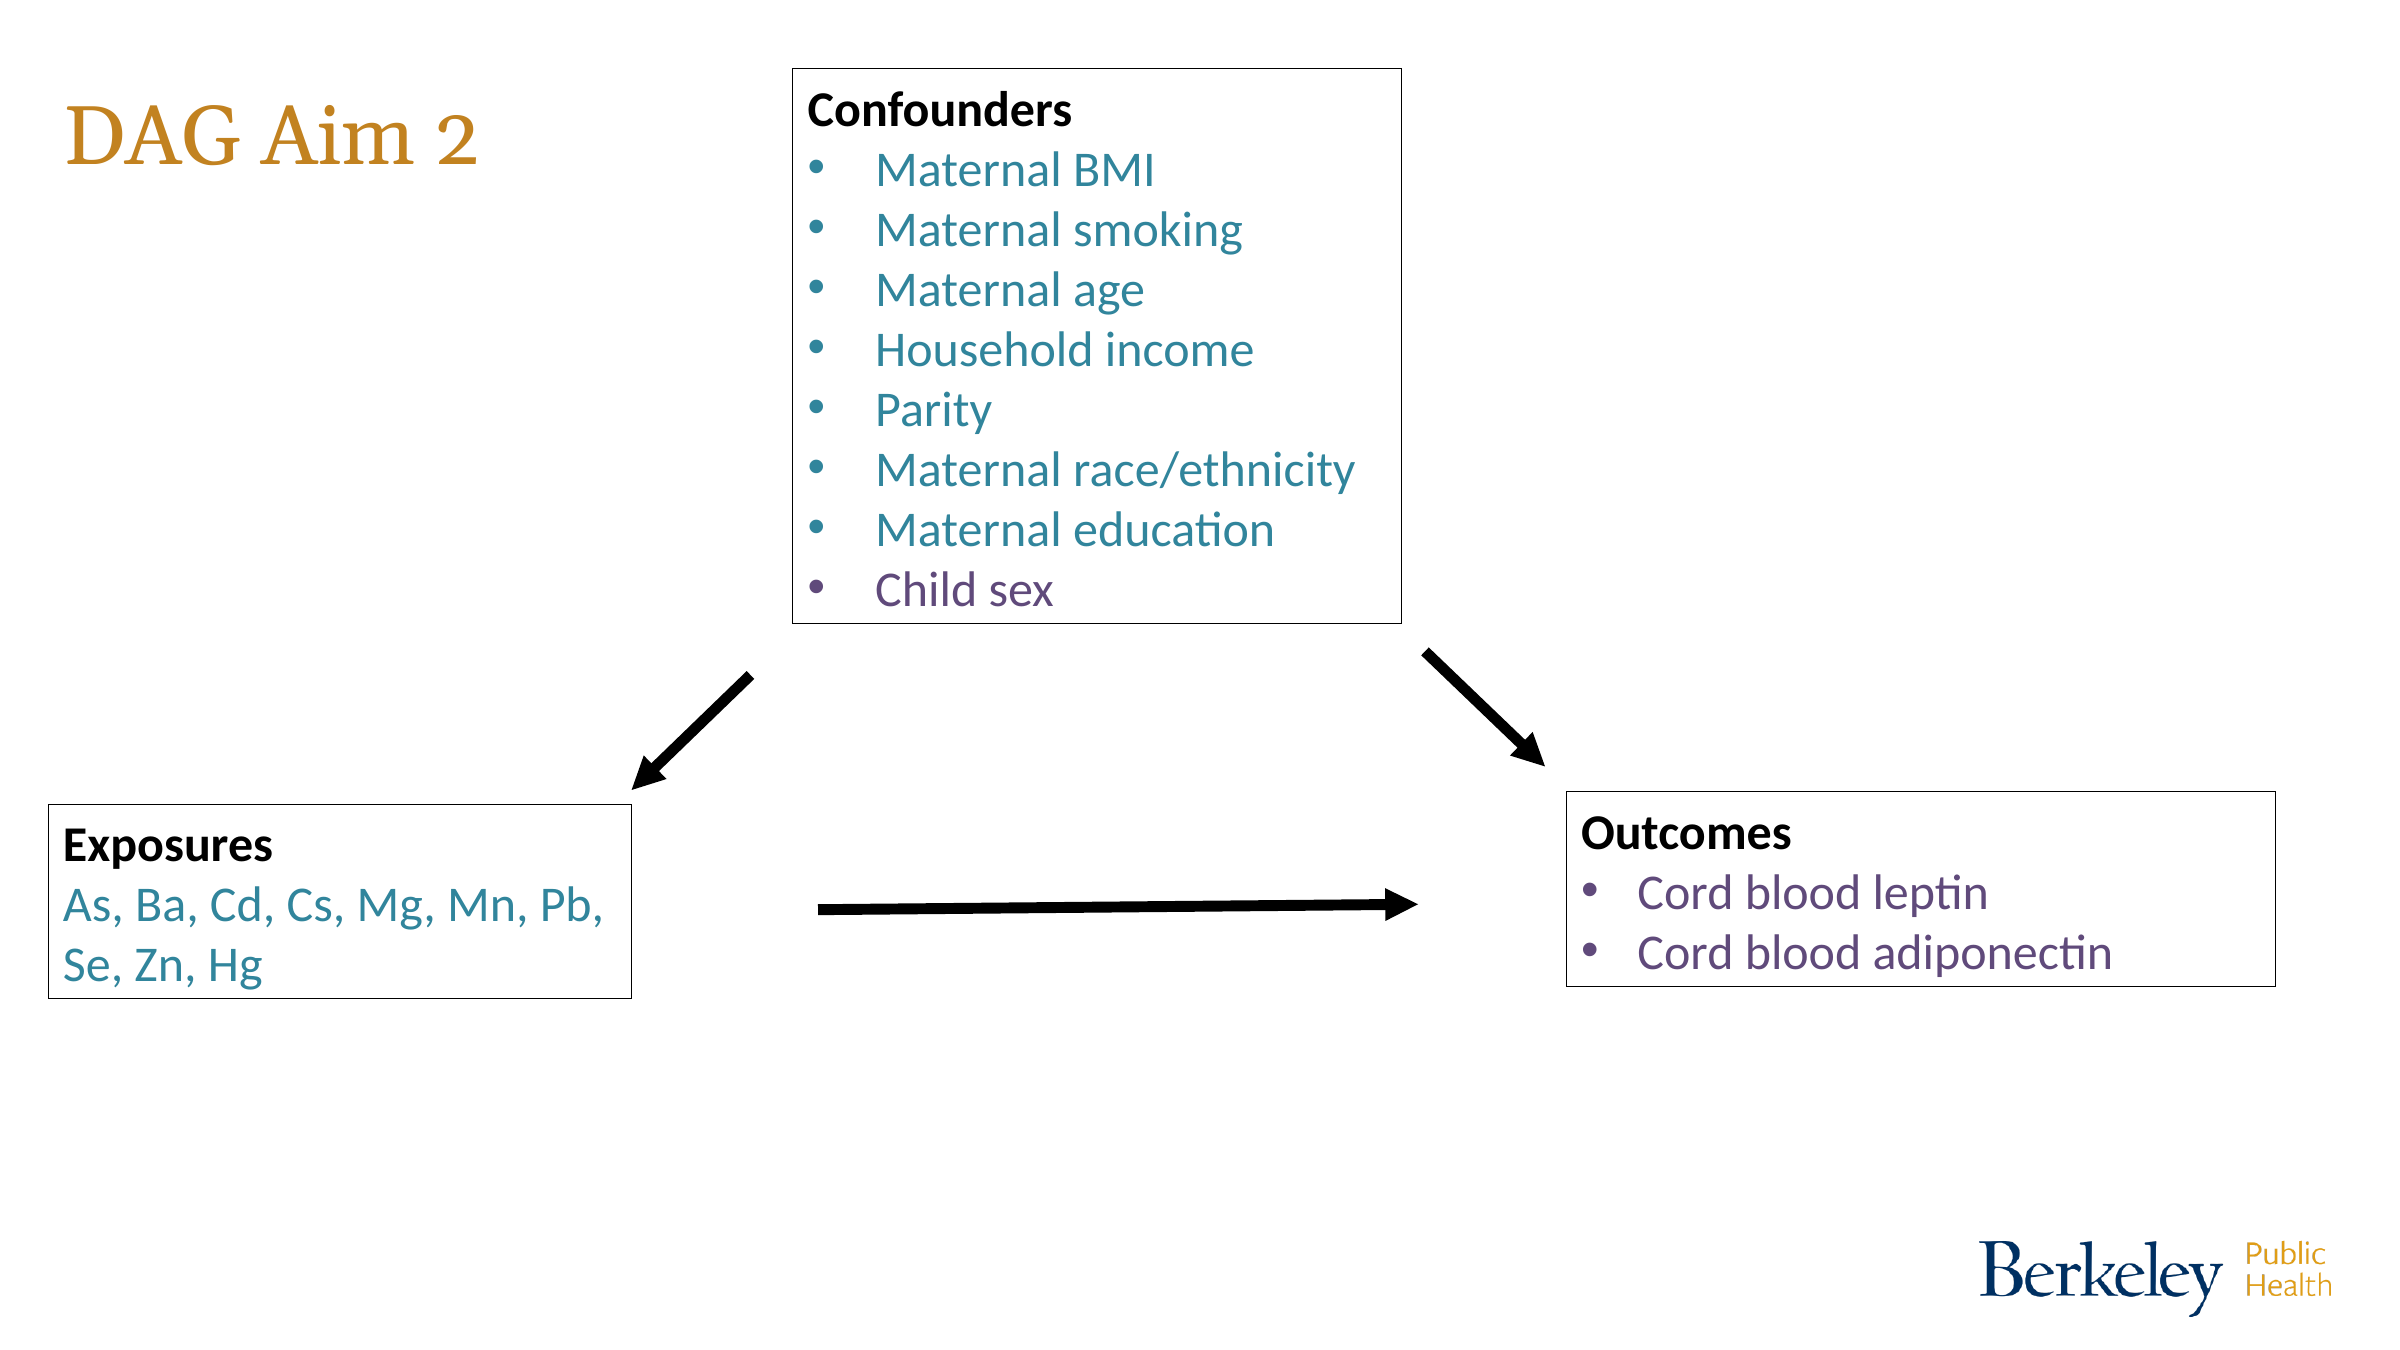

Confounders
Maternal BMI
Maternal smoking
Maternal age
Household income
Parity
Maternal race/ethnicity
Maternal education
Child sex
# DAG Aim 2
Outcomes
Cord blood leptin
Cord blood adiponectin
Exposures
As, Ba, Cd, Cs, Mg, Mn, Pb, Se, Zn, Hg